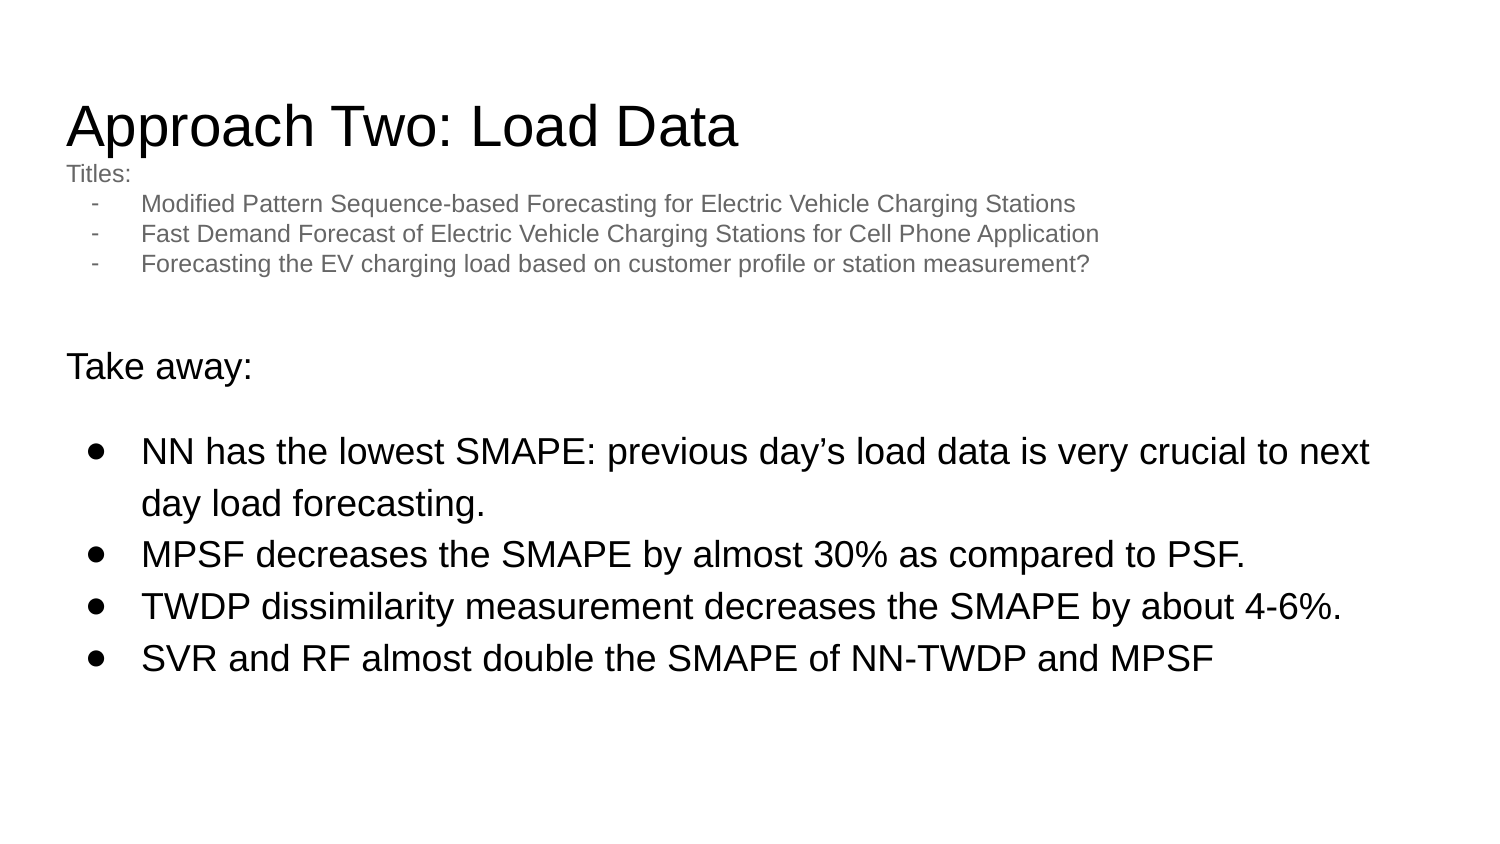

# Approach Two: Load Data
Titles:
Modified Pattern Sequence-based Forecasting for Electric Vehicle Charging Stations
Fast Demand Forecast of Electric Vehicle Charging Stations for Cell Phone Application
Forecasting the EV charging load based on customer profile or station measurement?

Take away:
NN has the lowest SMAPE: previous day’s load data is very crucial to next day load forecasting.
MPSF decreases the SMAPE by almost 30% as compared to PSF.
TWDP dissimilarity measurement decreases the SMAPE by about 4-6%.
SVR and RF almost double the SMAPE of NN-TWDP and MPSF